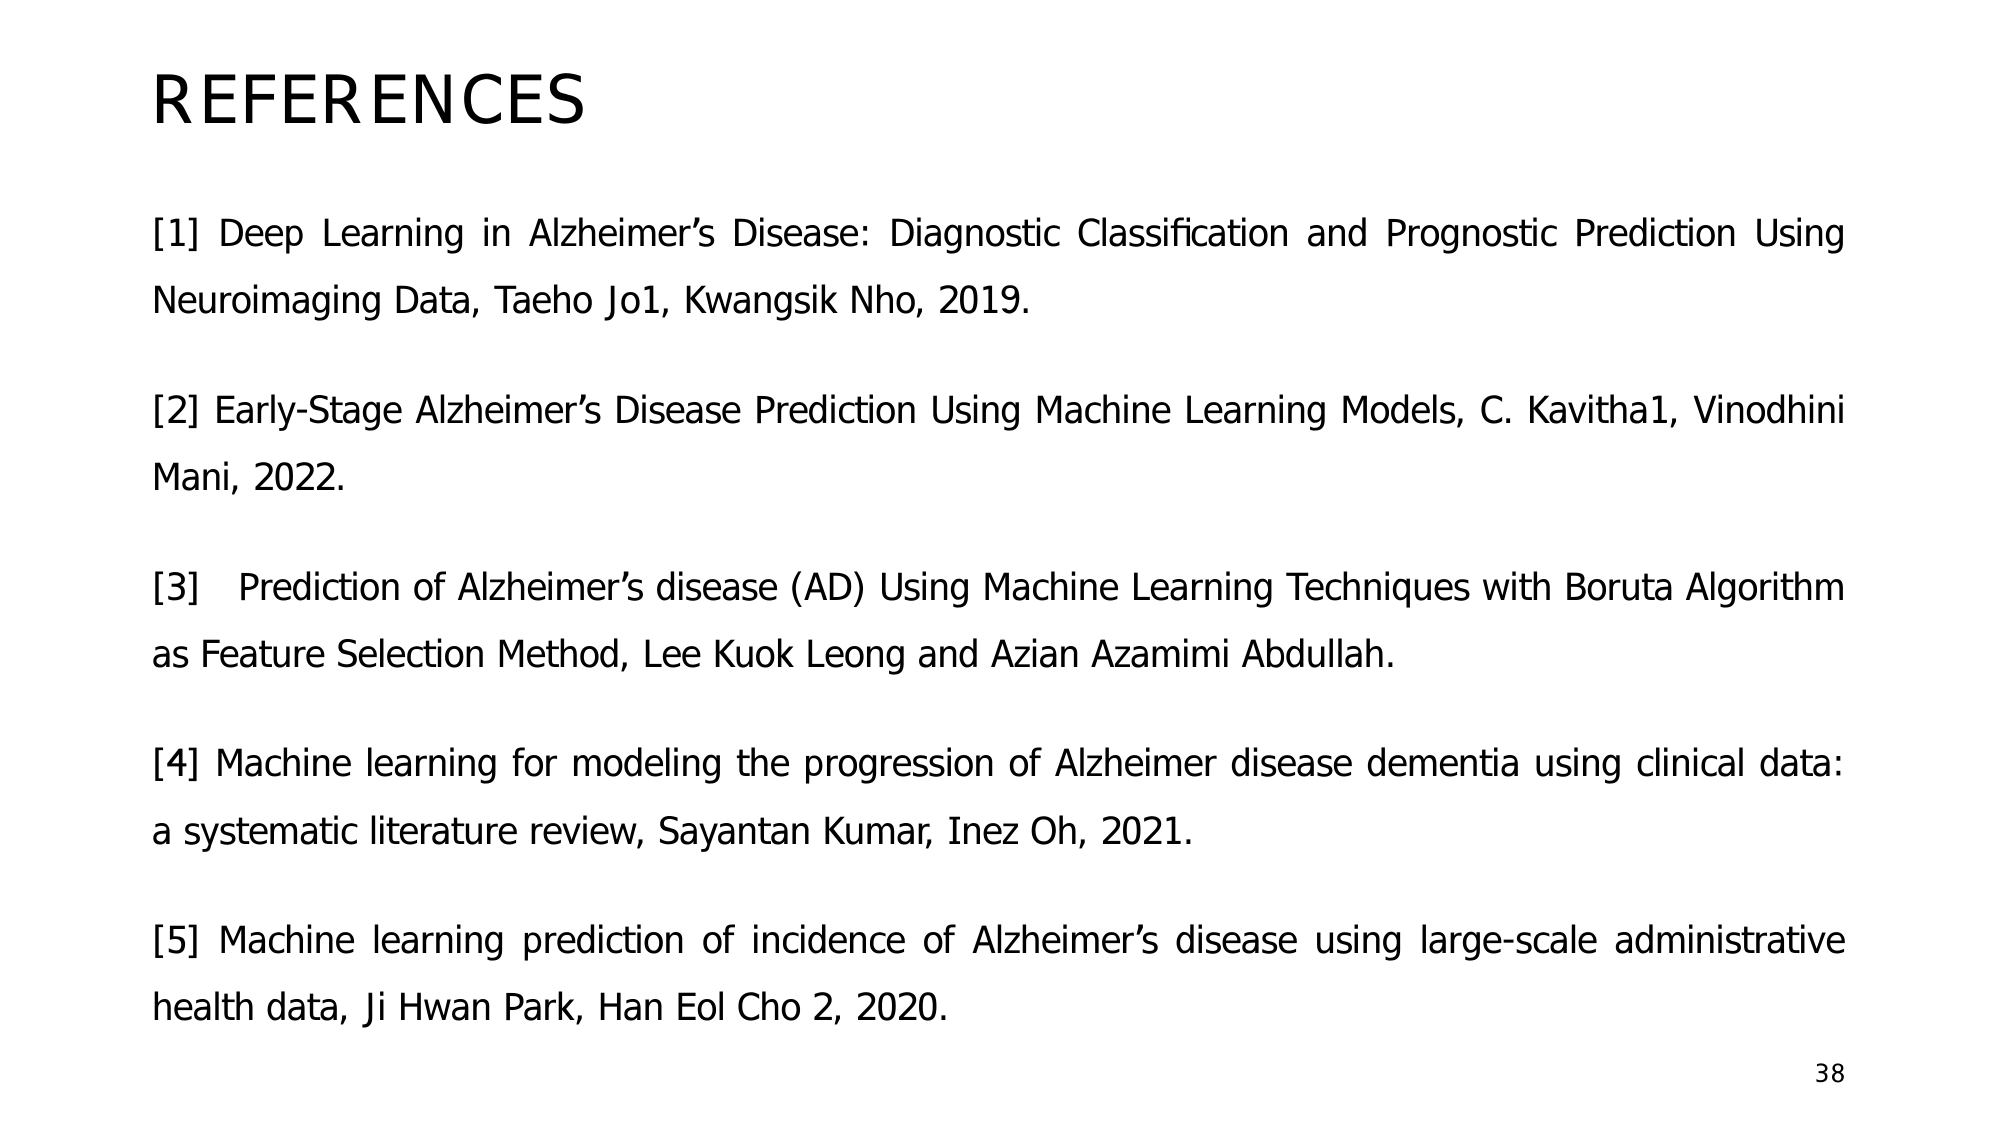

# REFERENCES
[1] Deep Learning in Alzheimer’s Disease: Diagnostic Classification and Prognostic Prediction Using Neuroimaging Data, Taeho Jo1, Kwangsik Nho, 2019.
[2] Early-Stage Alzheimer’s Disease Prediction Using Machine Learning Models, C. Kavitha1, Vinodhini Mani, 2022.
[3]   Prediction of Alzheimer’s disease (AD) Using Machine Learning Techniques with Boruta Algorithm as Feature Selection Method, Lee Kuok Leong and Azian Azamimi Abdullah.
[4] Machine learning for modeling the progression of Alzheimer disease dementia using clinical data: a systematic literature review, Sayantan Kumar, Inez Oh, 2021.
[5] Machine learning prediction of incidence of Alzheimer’s disease using large-scale administrative health data, Ji Hwan Park, Han Eol Cho 2, 2020.
38